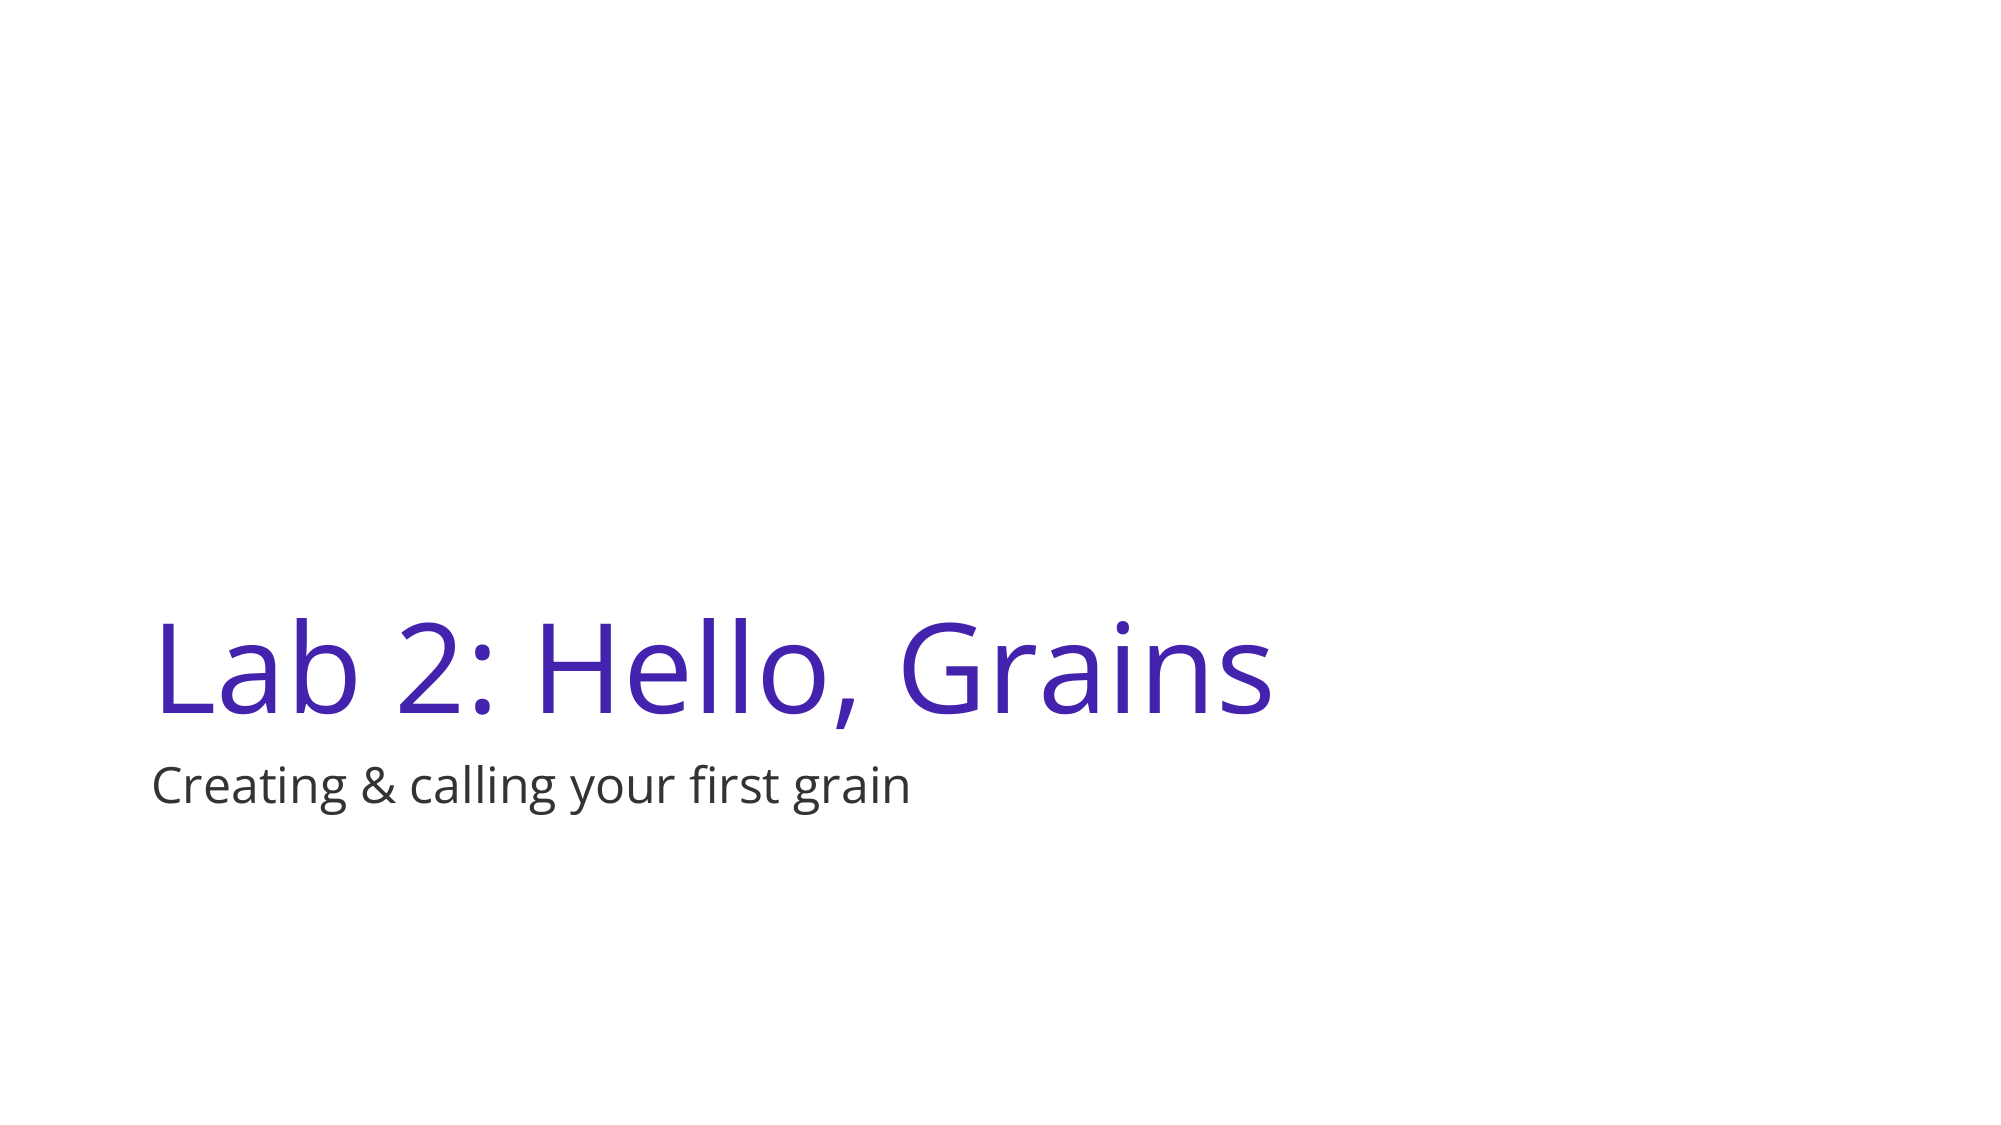

# Lab 2: Hello, Grains
Creating & calling your first grain